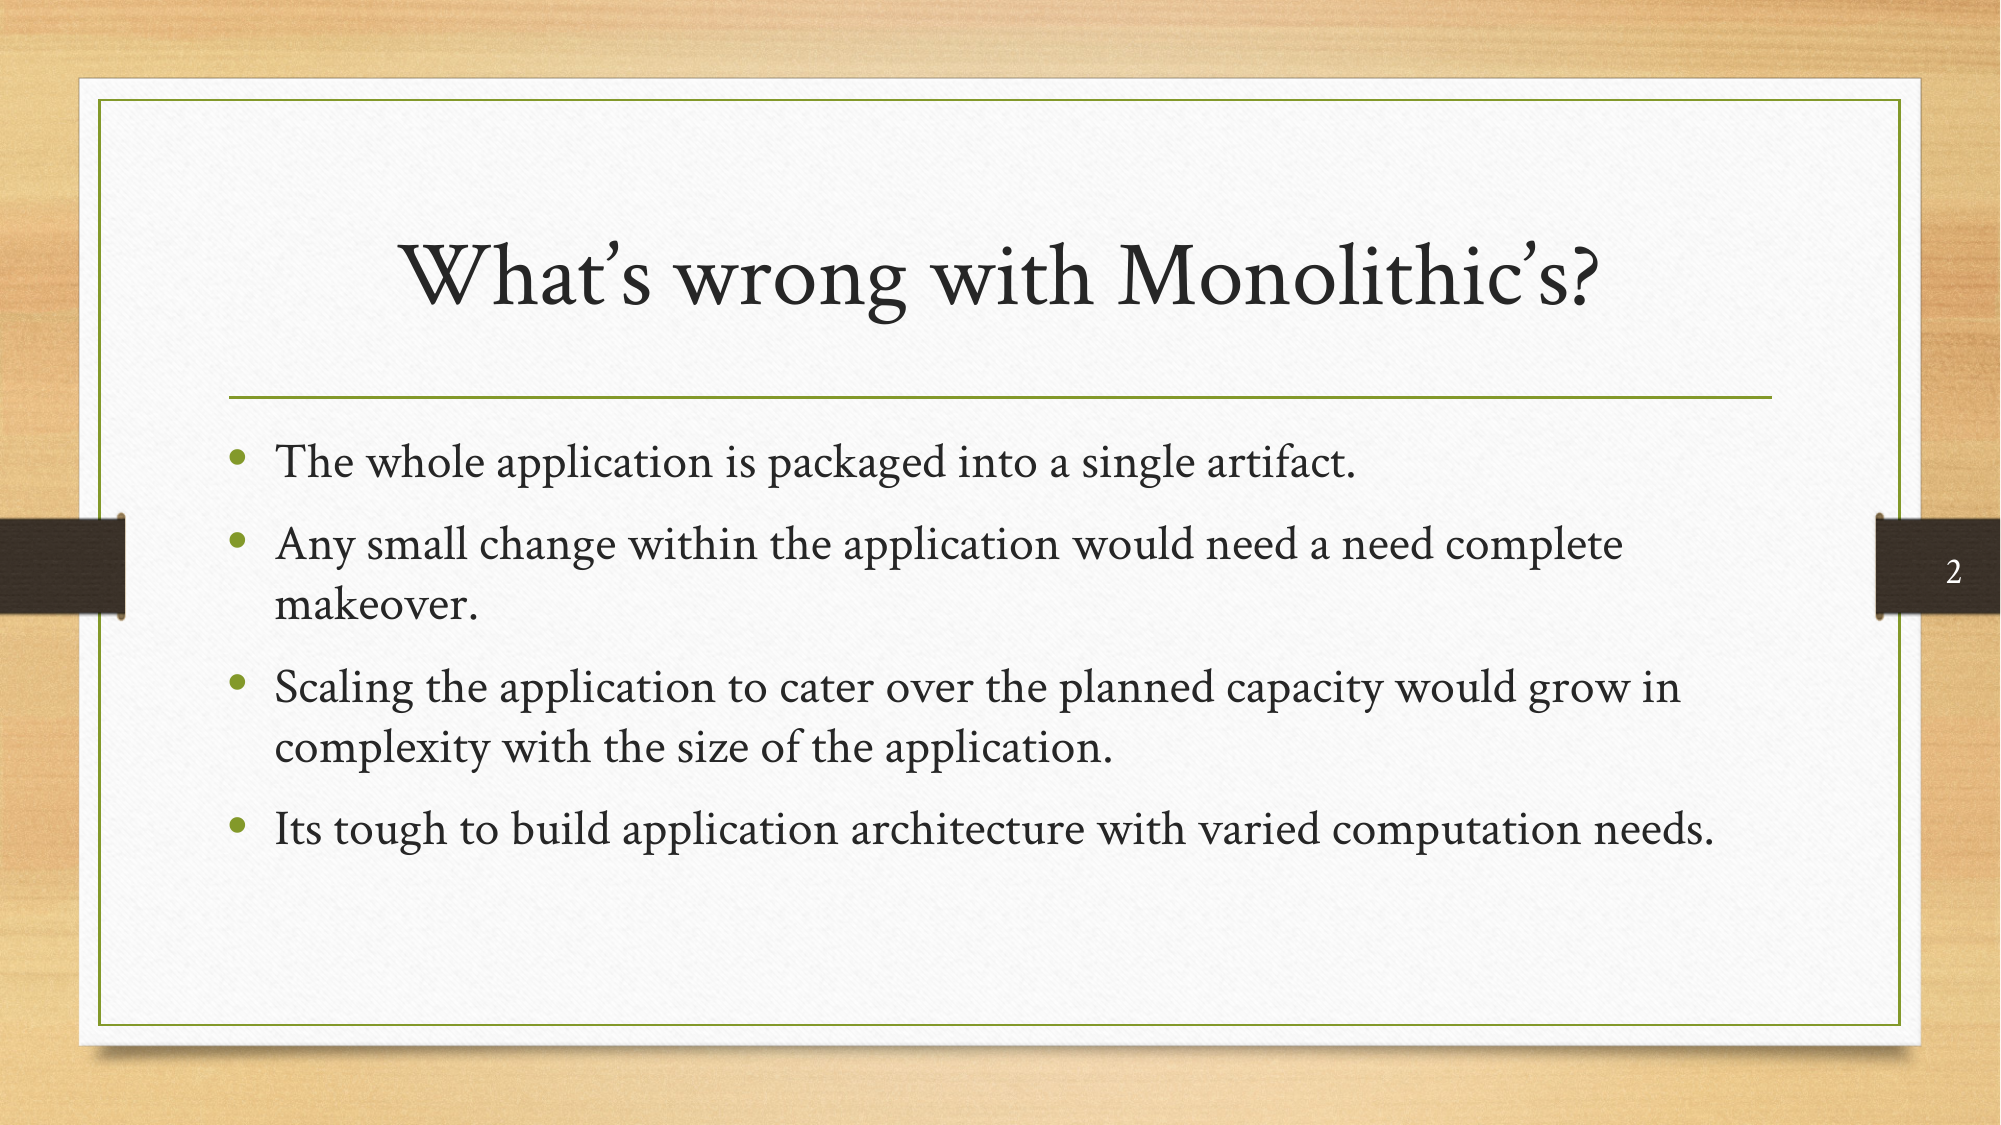

# What’s wrong with Monolithic’s?
The whole application is packaged into a single artifact.
Any small change within the application would need a need complete makeover.
Scaling the application to cater over the planned capacity would grow in complexity with the size of the application.
Its tough to build application architecture with varied computation needs.

2